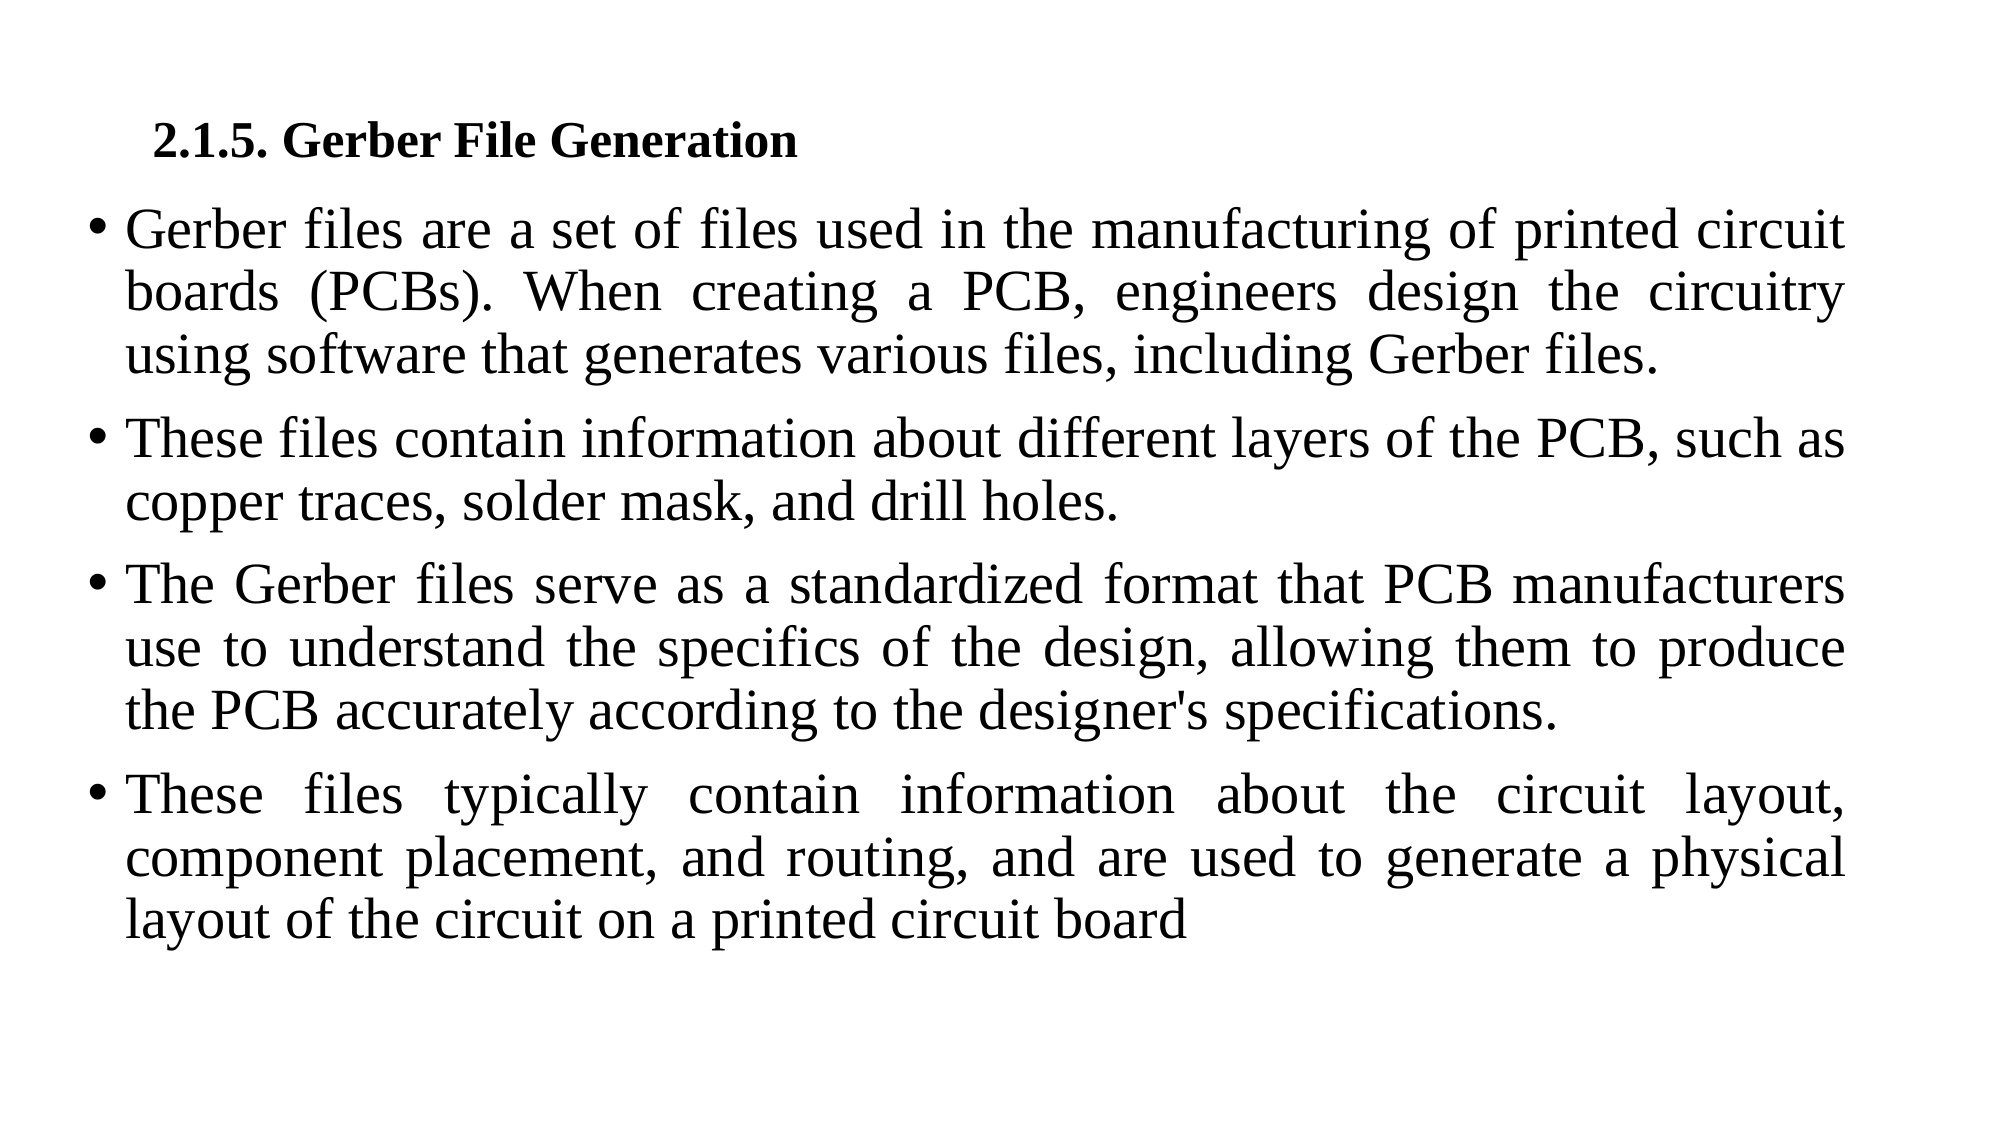

# 2.1.5. Gerber File Generation
Gerber files are a set of files used in the manufacturing of printed circuit boards (PCBs). When creating a PCB, engineers design the circuitry using software that generates various files, including Gerber files.
These files contain information about different layers of the PCB, such as copper traces, solder mask, and drill holes.
The Gerber files serve as a standardized format that PCB manufacturers use to understand the specifics of the design, allowing them to produce the PCB accurately according to the designer's specifications.
These files typically contain information about the circuit layout, component placement, and routing, and are used to generate a physical layout of the circuit on a printed circuit board